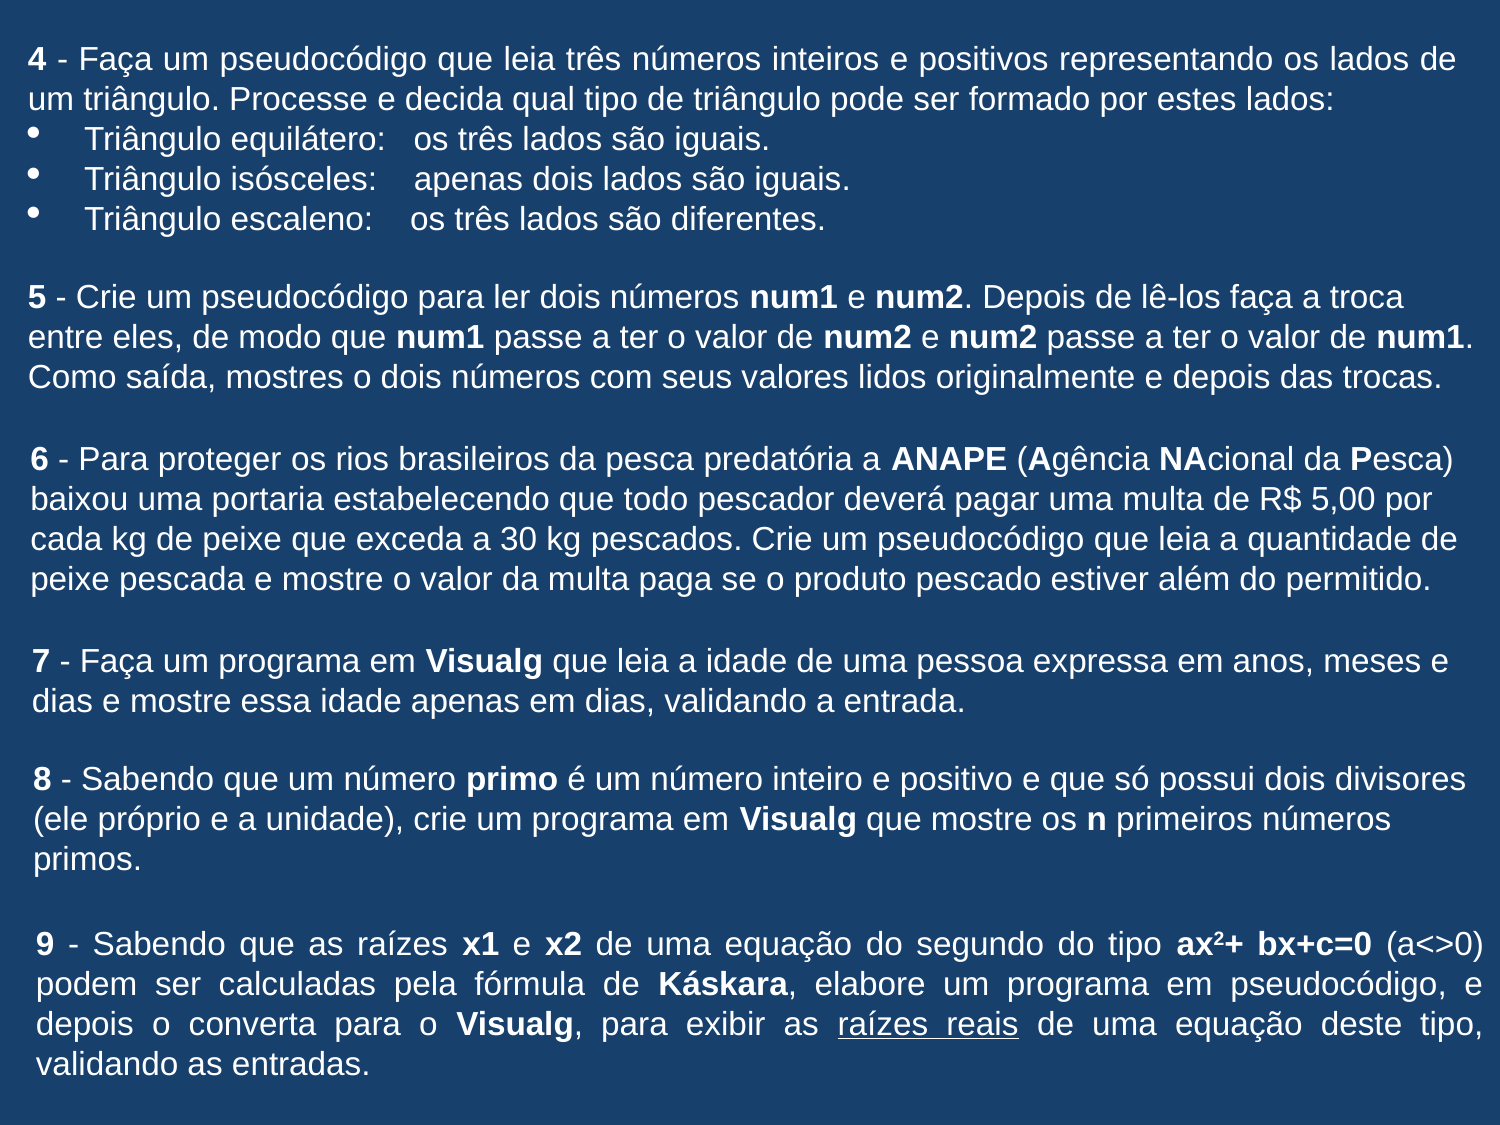

4 - Faça um pseudocódigo que leia três números inteiros e positivos representando os lados de um triângulo. Processe e decida qual tipo de triângulo pode ser formado por estes lados:
Triângulo equilátero:   os três lados são iguais.
Triângulo isósceles:    apenas dois lados são iguais.
Triângulo escaleno:    os três lados são diferentes.
5 - Crie um pseudocódigo para ler dois números num1 e num2. Depois de lê-los faça a troca entre eles, de modo que num1 passe a ter o valor de num2 e num2 passe a ter o valor de num1. Como saída, mostres o dois números com seus valores lidos originalmente e depois das trocas.
6 - Para proteger os rios brasileiros da pesca predatória a ANAPE (Agência NAcional da Pesca) baixou uma portaria estabelecendo que todo pescador deverá pagar uma multa de R$ 5,00 por cada kg de peixe que exceda a 30 kg pescados. Crie um pseudocódigo que leia a quantidade de peixe pescada e mostre o valor da multa paga se o produto pescado estiver além do permitido.
7 - Faça um programa em Visualg que leia a idade de uma pessoa expressa em anos, meses e dias e mostre essa idade apenas em dias, validando a entrada.
8 - Sabendo que um número primo é um número inteiro e positivo e que só possui dois divisores (ele próprio e a unidade), crie um programa em Visualg que mostre os n primeiros números primos.
9 - Sabendo que as raízes x1 e x2 de uma equação do segundo do tipo ax2+ bx+c=0 (a<>0) podem ser calculadas pela fórmula de Káskara, elabore um programa em pseudocódigo, e depois o converta para o Visualg, para exibir as raízes reais de uma equação deste tipo, validando as entradas.